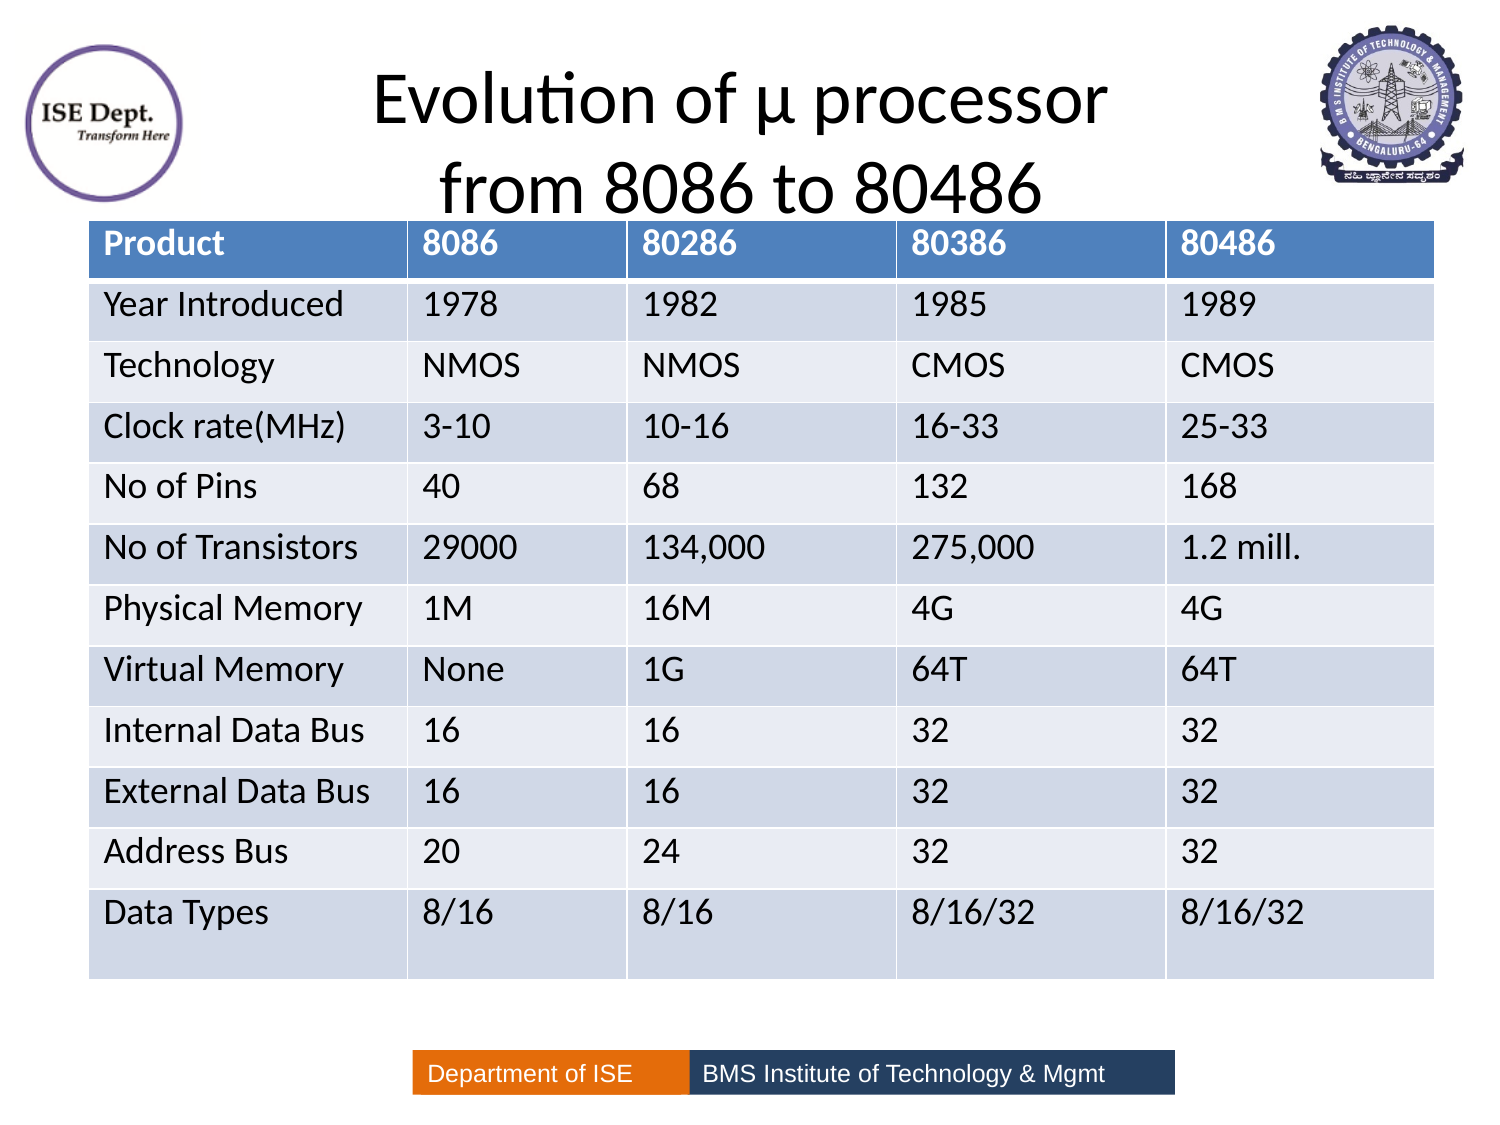

# Evolution of μ processor from 8086 to 80486
| Product | 8086 | 80286 | 80386 | 80486 |
| --- | --- | --- | --- | --- |
| Year Introduced | 1978 | 1982 | 1985 | 1989 |
| Technology | NMOS | NMOS | CMOS | CMOS |
| Clock rate(MHz) | 3-10 | 10-16 | 16-33 | 25-33 |
| No of Pins | 40 | 68 | 132 | 168 |
| No of Transistors | 29000 | 134,000 | 275,000 | 1.2 mill. |
| Physical Memory | 1M | 16M | 4G | 4G |
| Virtual Memory | None | 1G | 64T | 64T |
| Internal Data Bus | 16 | 16 | 32 | 32 |
| External Data Bus | 16 | 16 | 32 | 32 |
| Address Bus | 20 | 24 | 32 | 32 |
| Data Types | 8/16 | 8/16 | 8/16/32 | 8/16/32 |